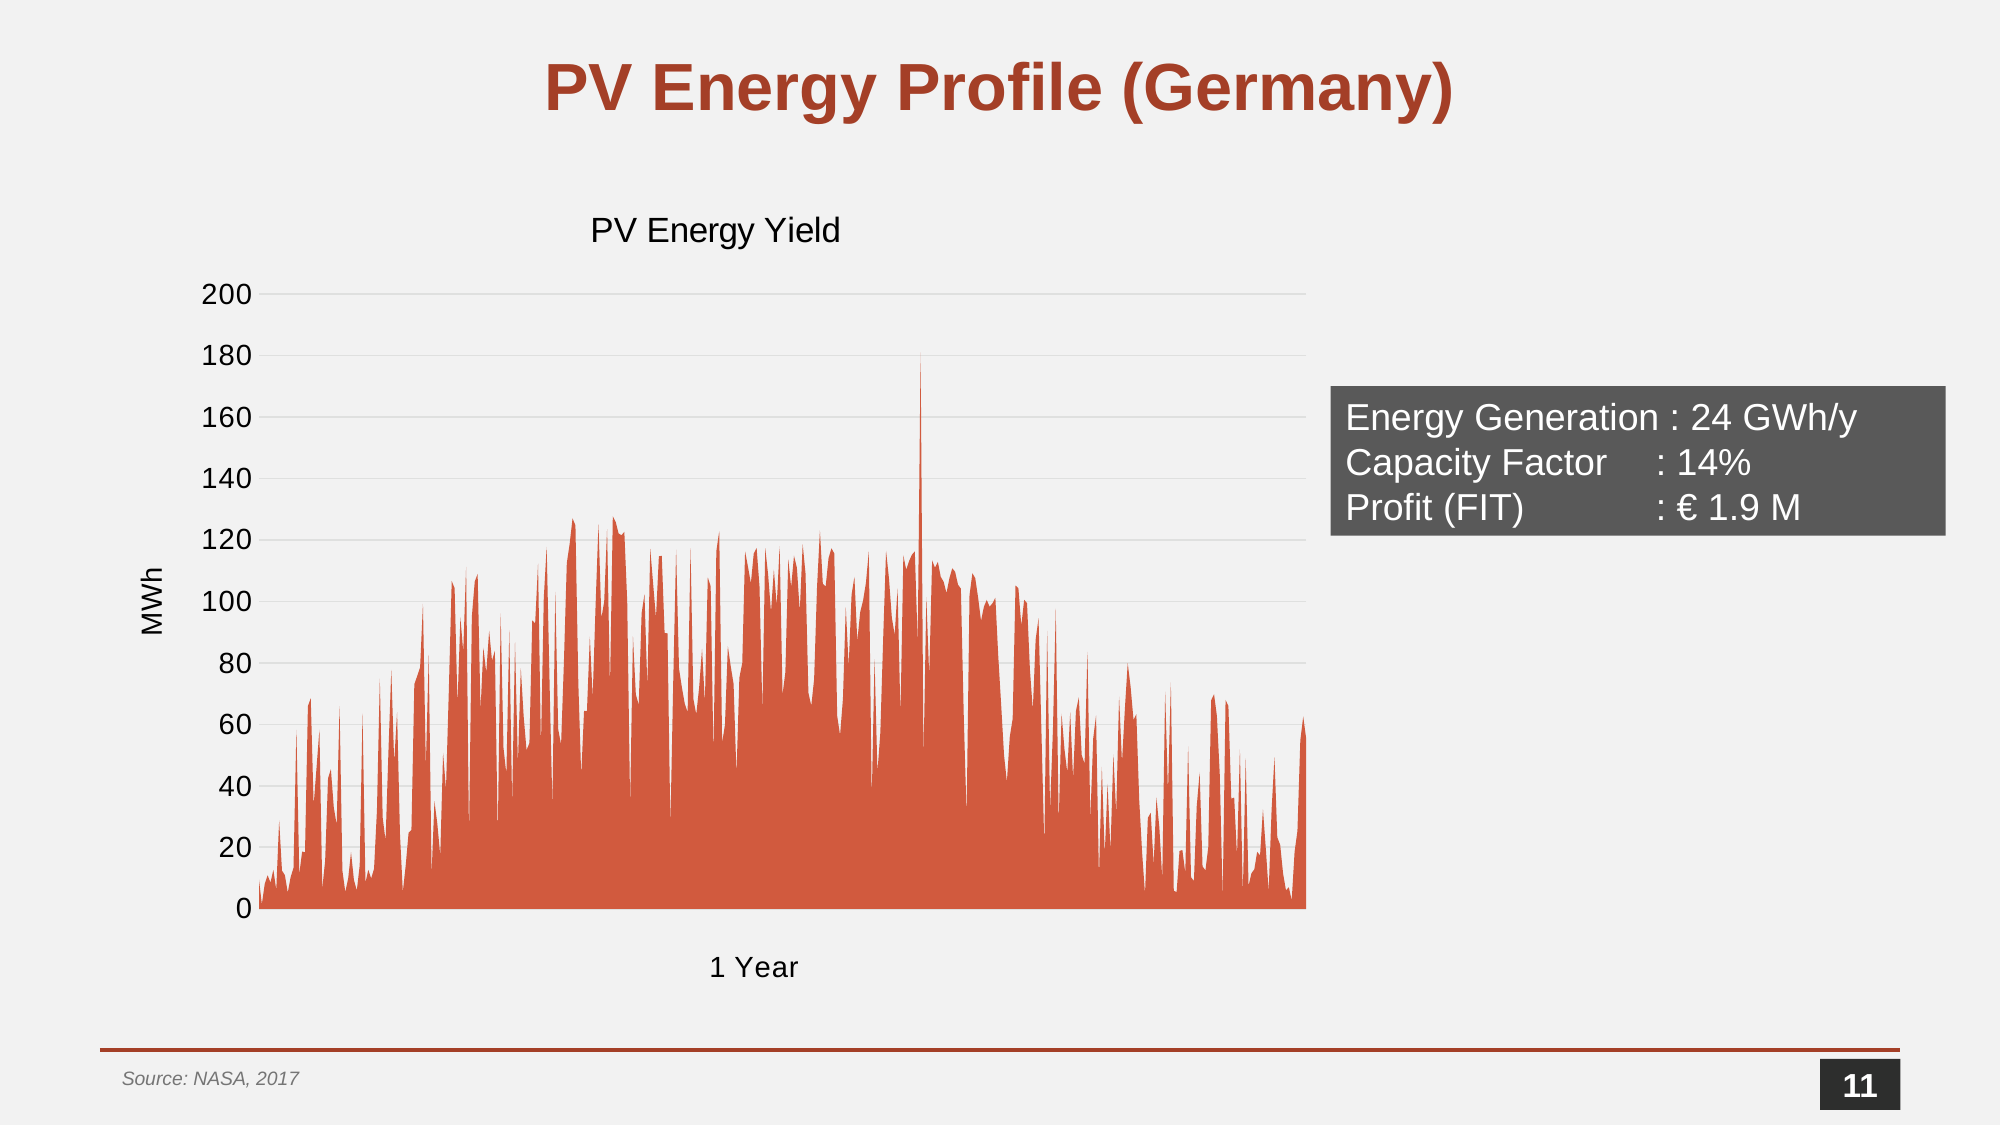

# PV Energy Profile (Germany)

### Chart: PV Energy Yield

| Category |  |
|---|---|
Energy Generation : 24 GWh/y
Capacity Factor	 : 14%
Profit (FIT)	 : € 1.9 M
Source: NASA, 2017
11